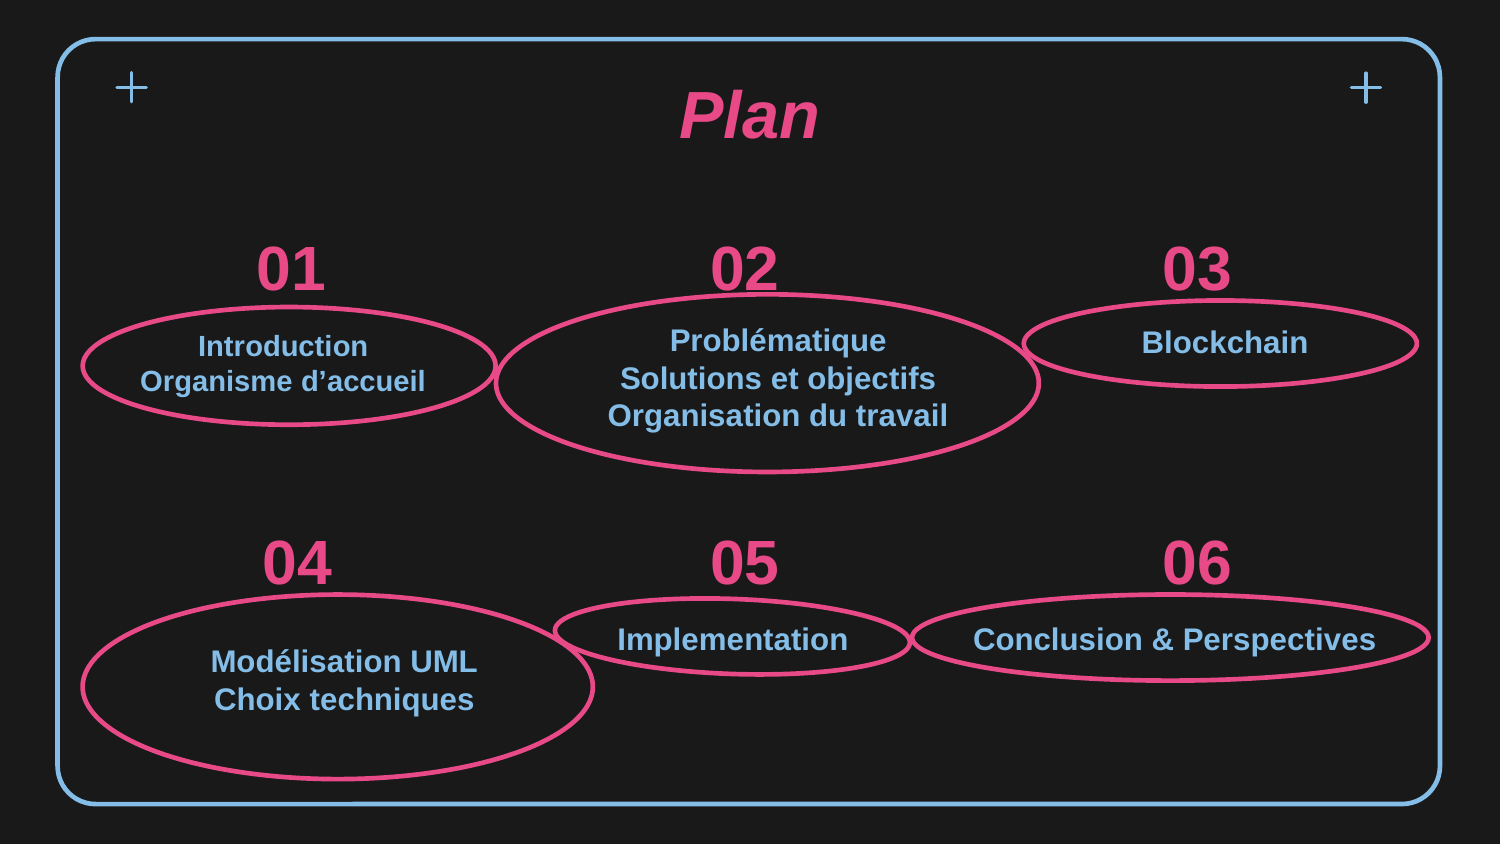

Plan
01
02
03

Problématique
Solutions et objectifs
Organisation du travail
Blockchain
Introduction
Organisme d’accueil

04
05
06

Implementation
Conclusion & Perspectives

Modélisation UML
Choix techniques